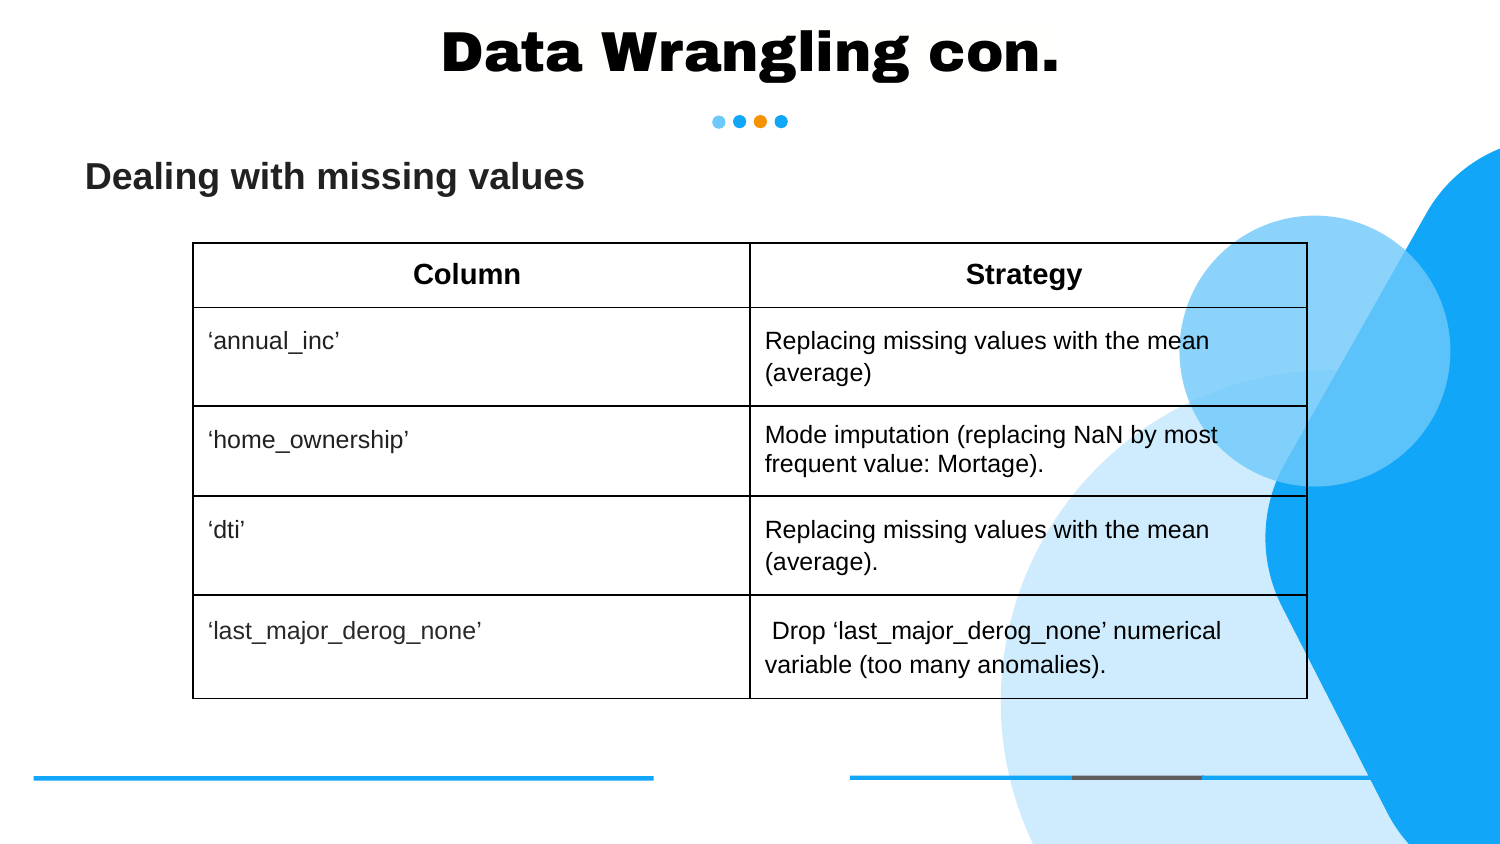

Data Wrangling con.
Dealing with missing values
| Column | Strategy |
| --- | --- |
| ‘annual\_inc’ | Replacing missing values with the mean (average) |
| ‘home\_ownership’ | Mode imputation (replacing NaN by most frequent value: Mortage). |
| ‘dti’ | Replacing missing values with the mean (average). |
| ‘last\_major\_derog\_none’ | Drop ‘last\_major\_derog\_none’ numerical variable (too many anomalies). |